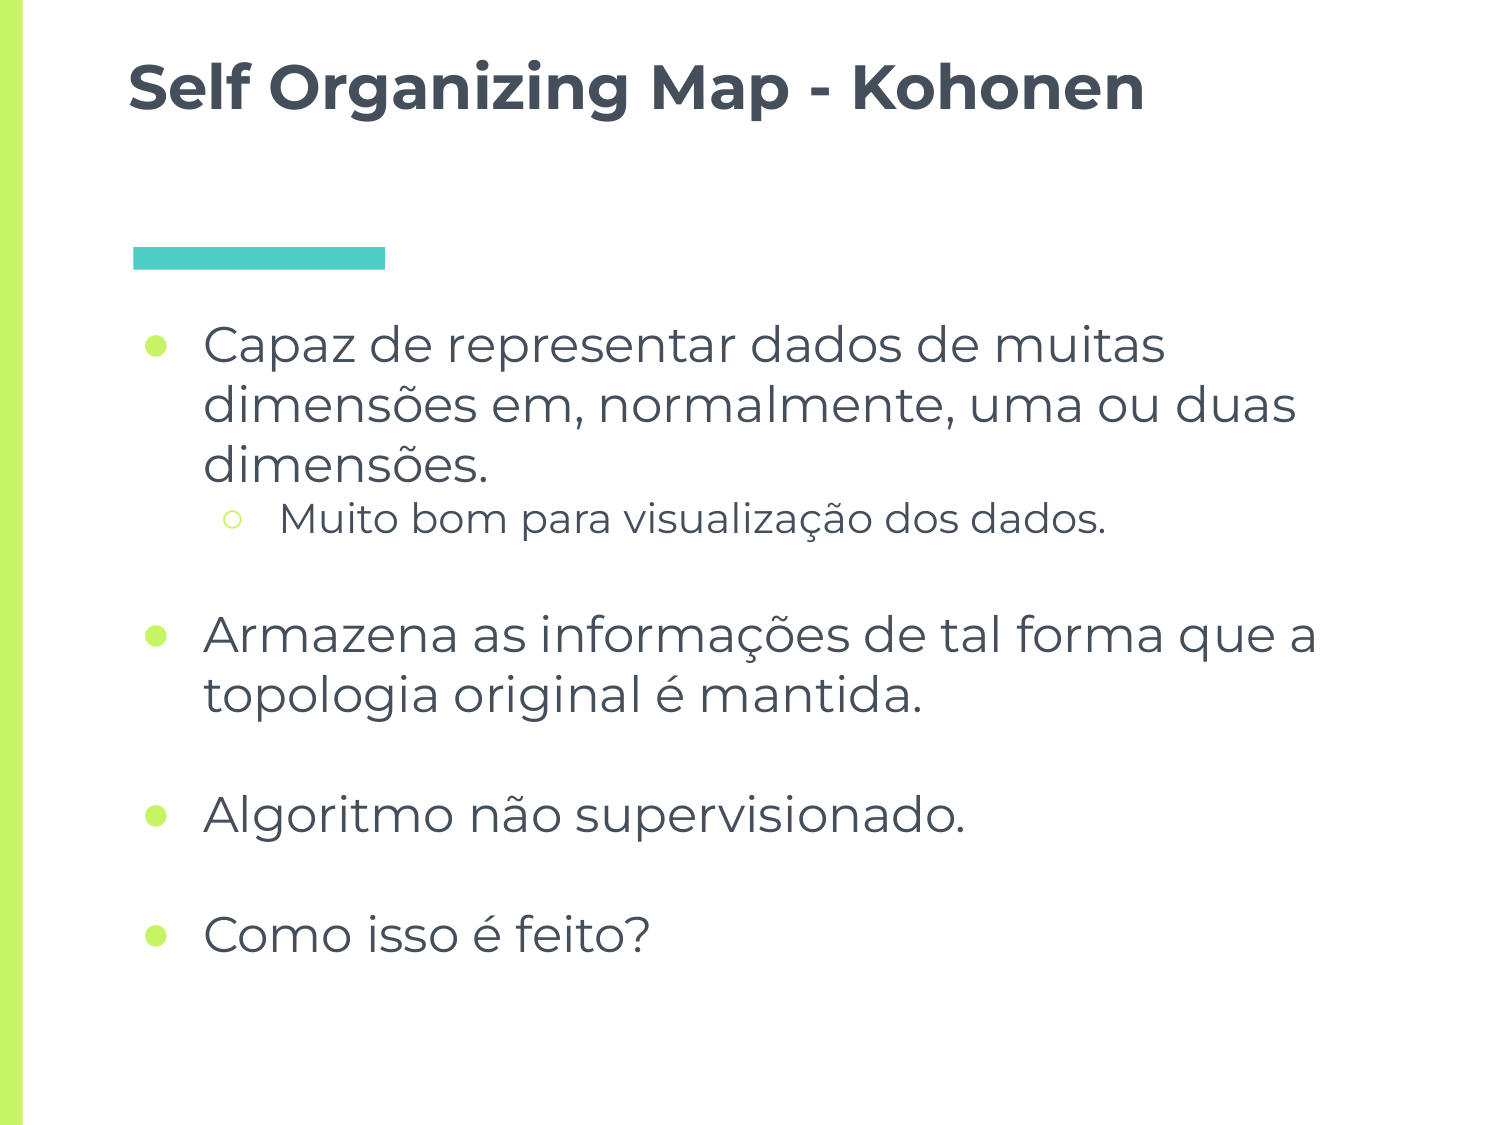

# Self Organizing Map - Kohonen

Capaz de representar dados de muitas dimensões em, normalmente, uma ou duas dimensões.
Muito bom para visualização dos dados.

Armazena as informações de tal forma que a topologia original é mantida.

Algoritmo não supervisionado.

Como isso é feito?